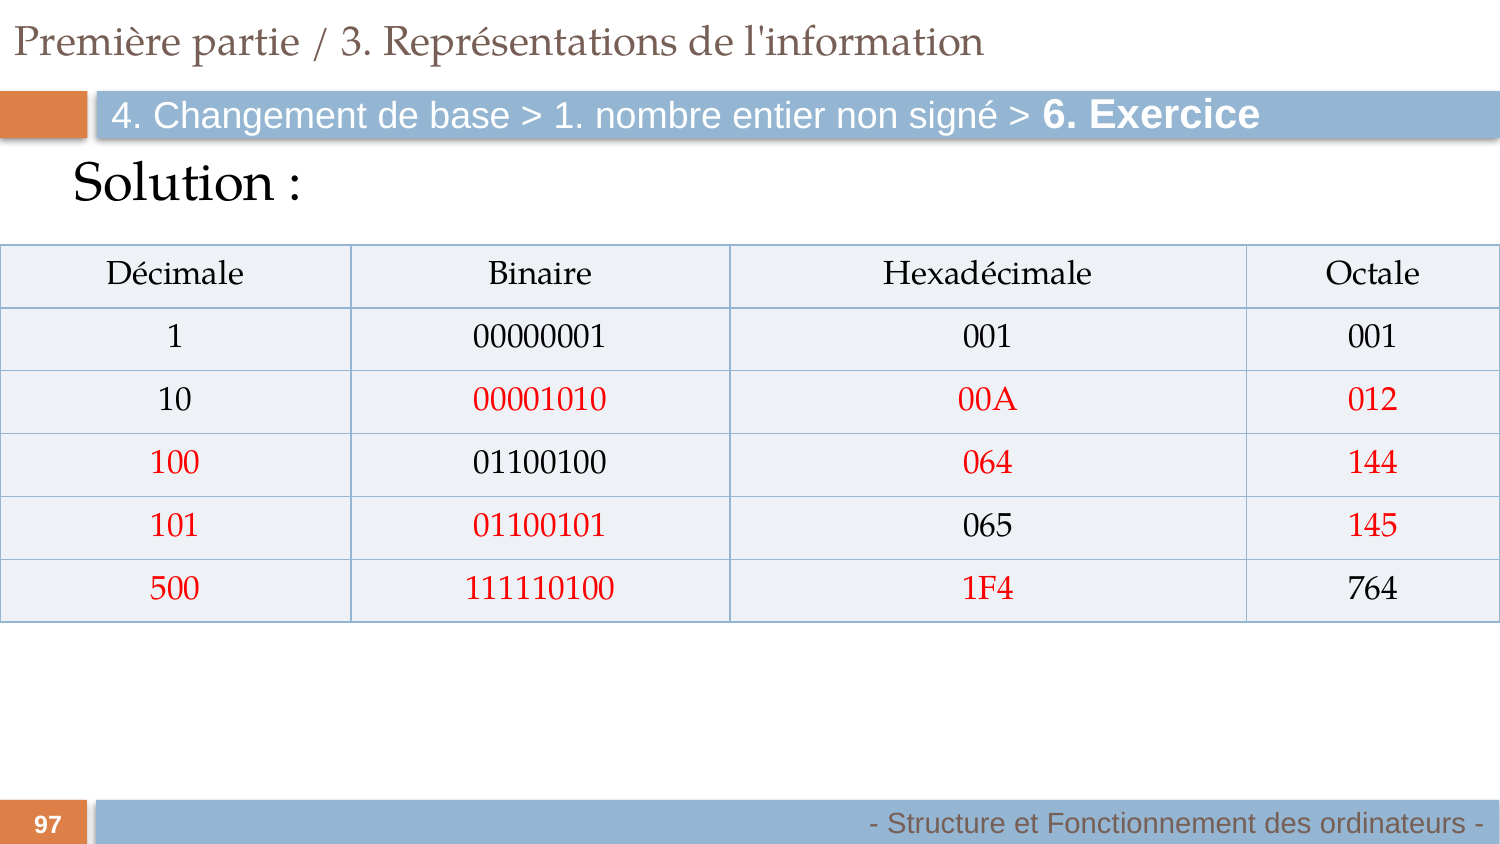

# Première partie / 3. Représentations de l'information
4. Changement de base > 1. nombre entier non signé > 6. Exercice
Solution :
| Décimale | Binaire | Hexadécimale | Octale |
| --- | --- | --- | --- |
| 1 | 00000001 | 001 | 001 |
| 10 | 00001010 | 00A | 012 |
| 100 | 01100100 | 064 | 144 |
| 101 | 01100101 | 065 | 145 |
| 500 | 111110100 | 1F4 | 764 |
- Structure et Fonctionnement des ordinateurs -